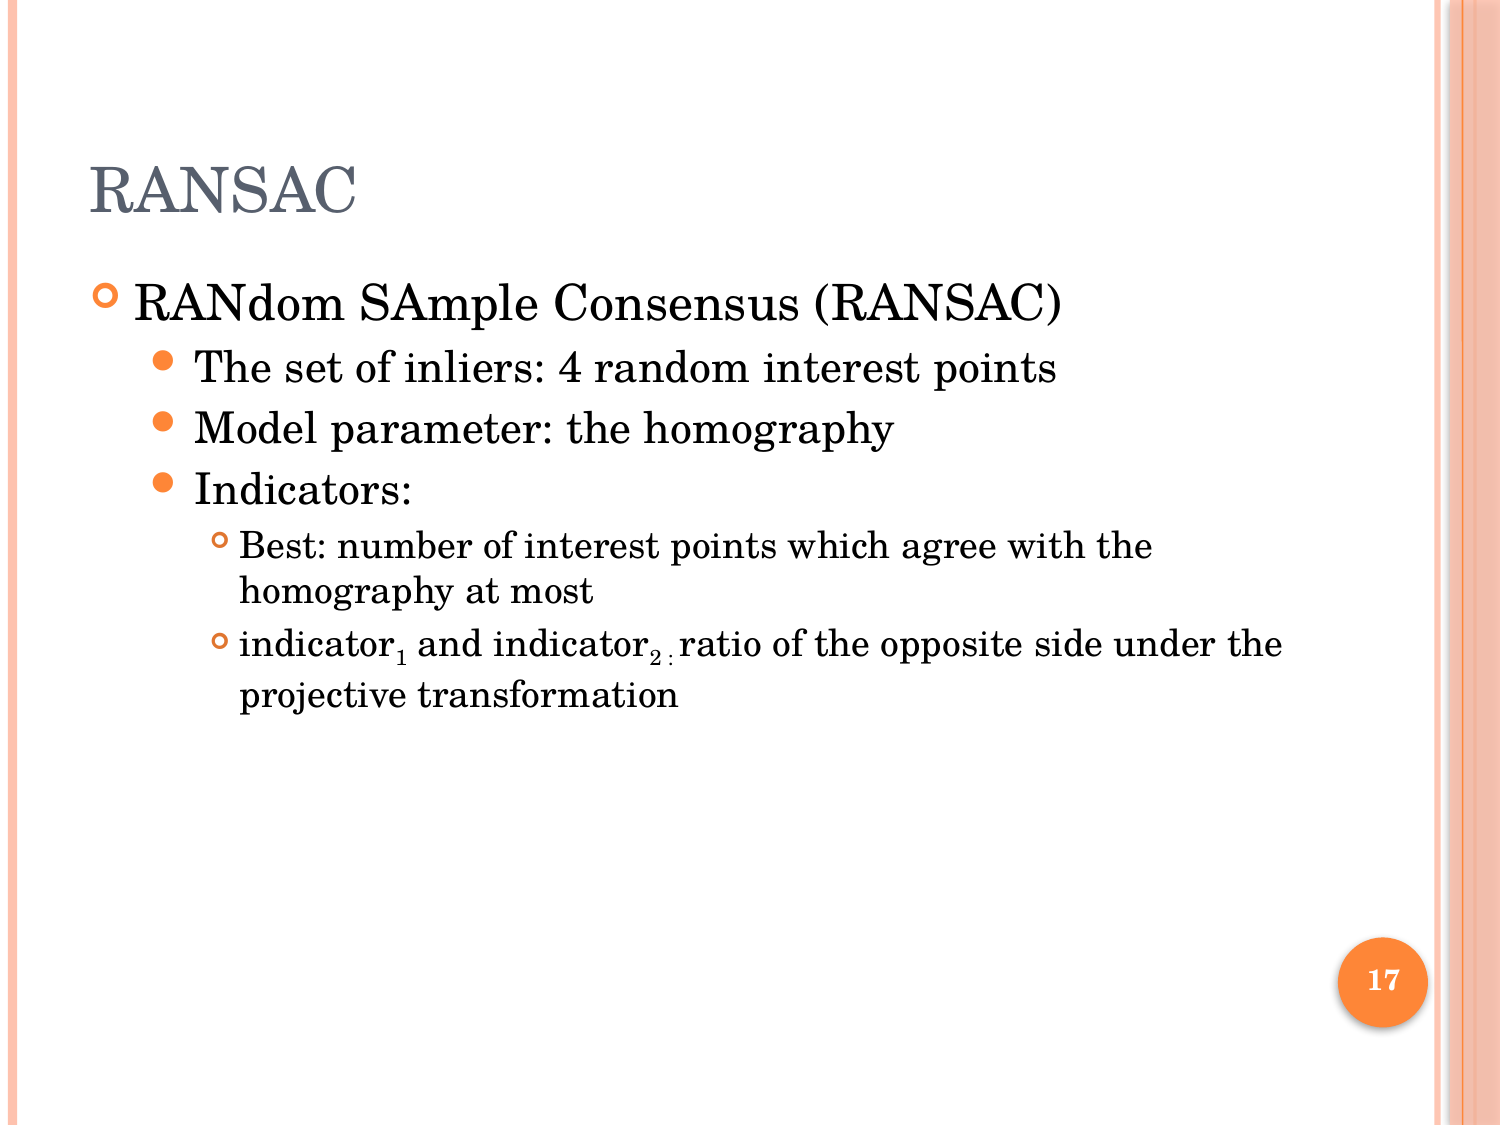

# RANSAC
RANdom SAmple Consensus (RANSAC)
The set of inliers: 4 random interest points
Model parameter: the homography
Indicators:
Best: number of interest points which agree with the homography at most
indicator1 and indicator2 : ratio of the opposite side under the projective transformation
17